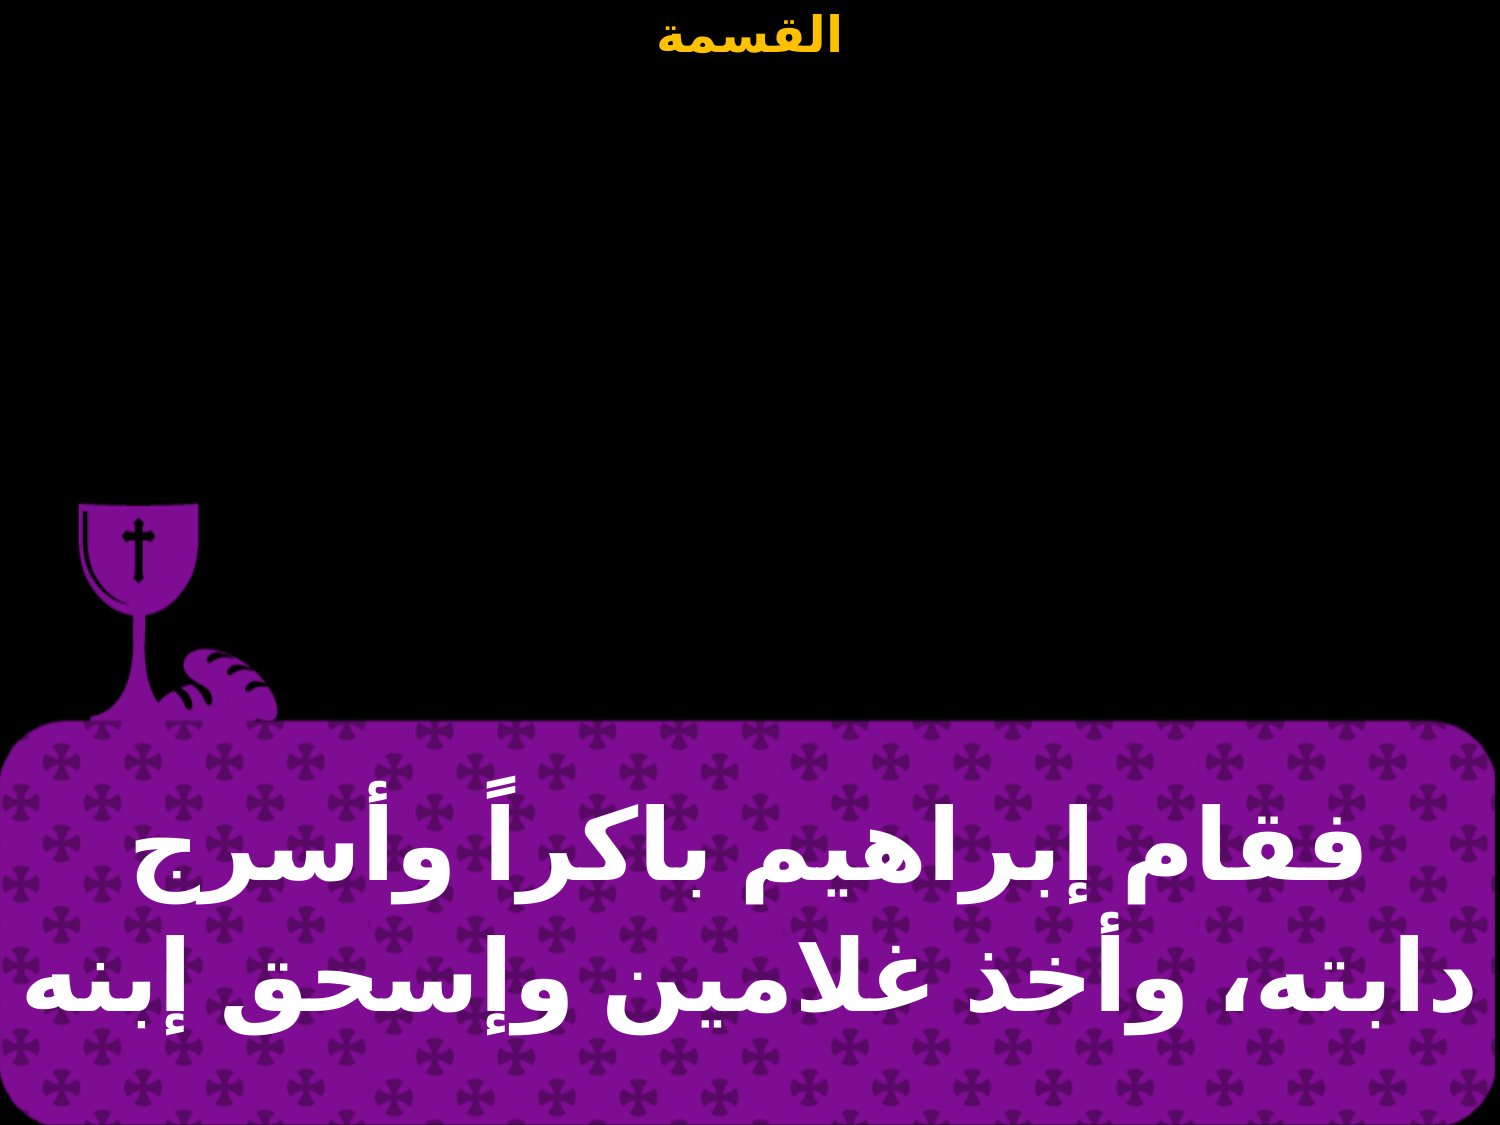

| فقام إبراهيم باكراً وأسرج دابته، وأخذ غلامين وإسحق إبنه |
| --- |